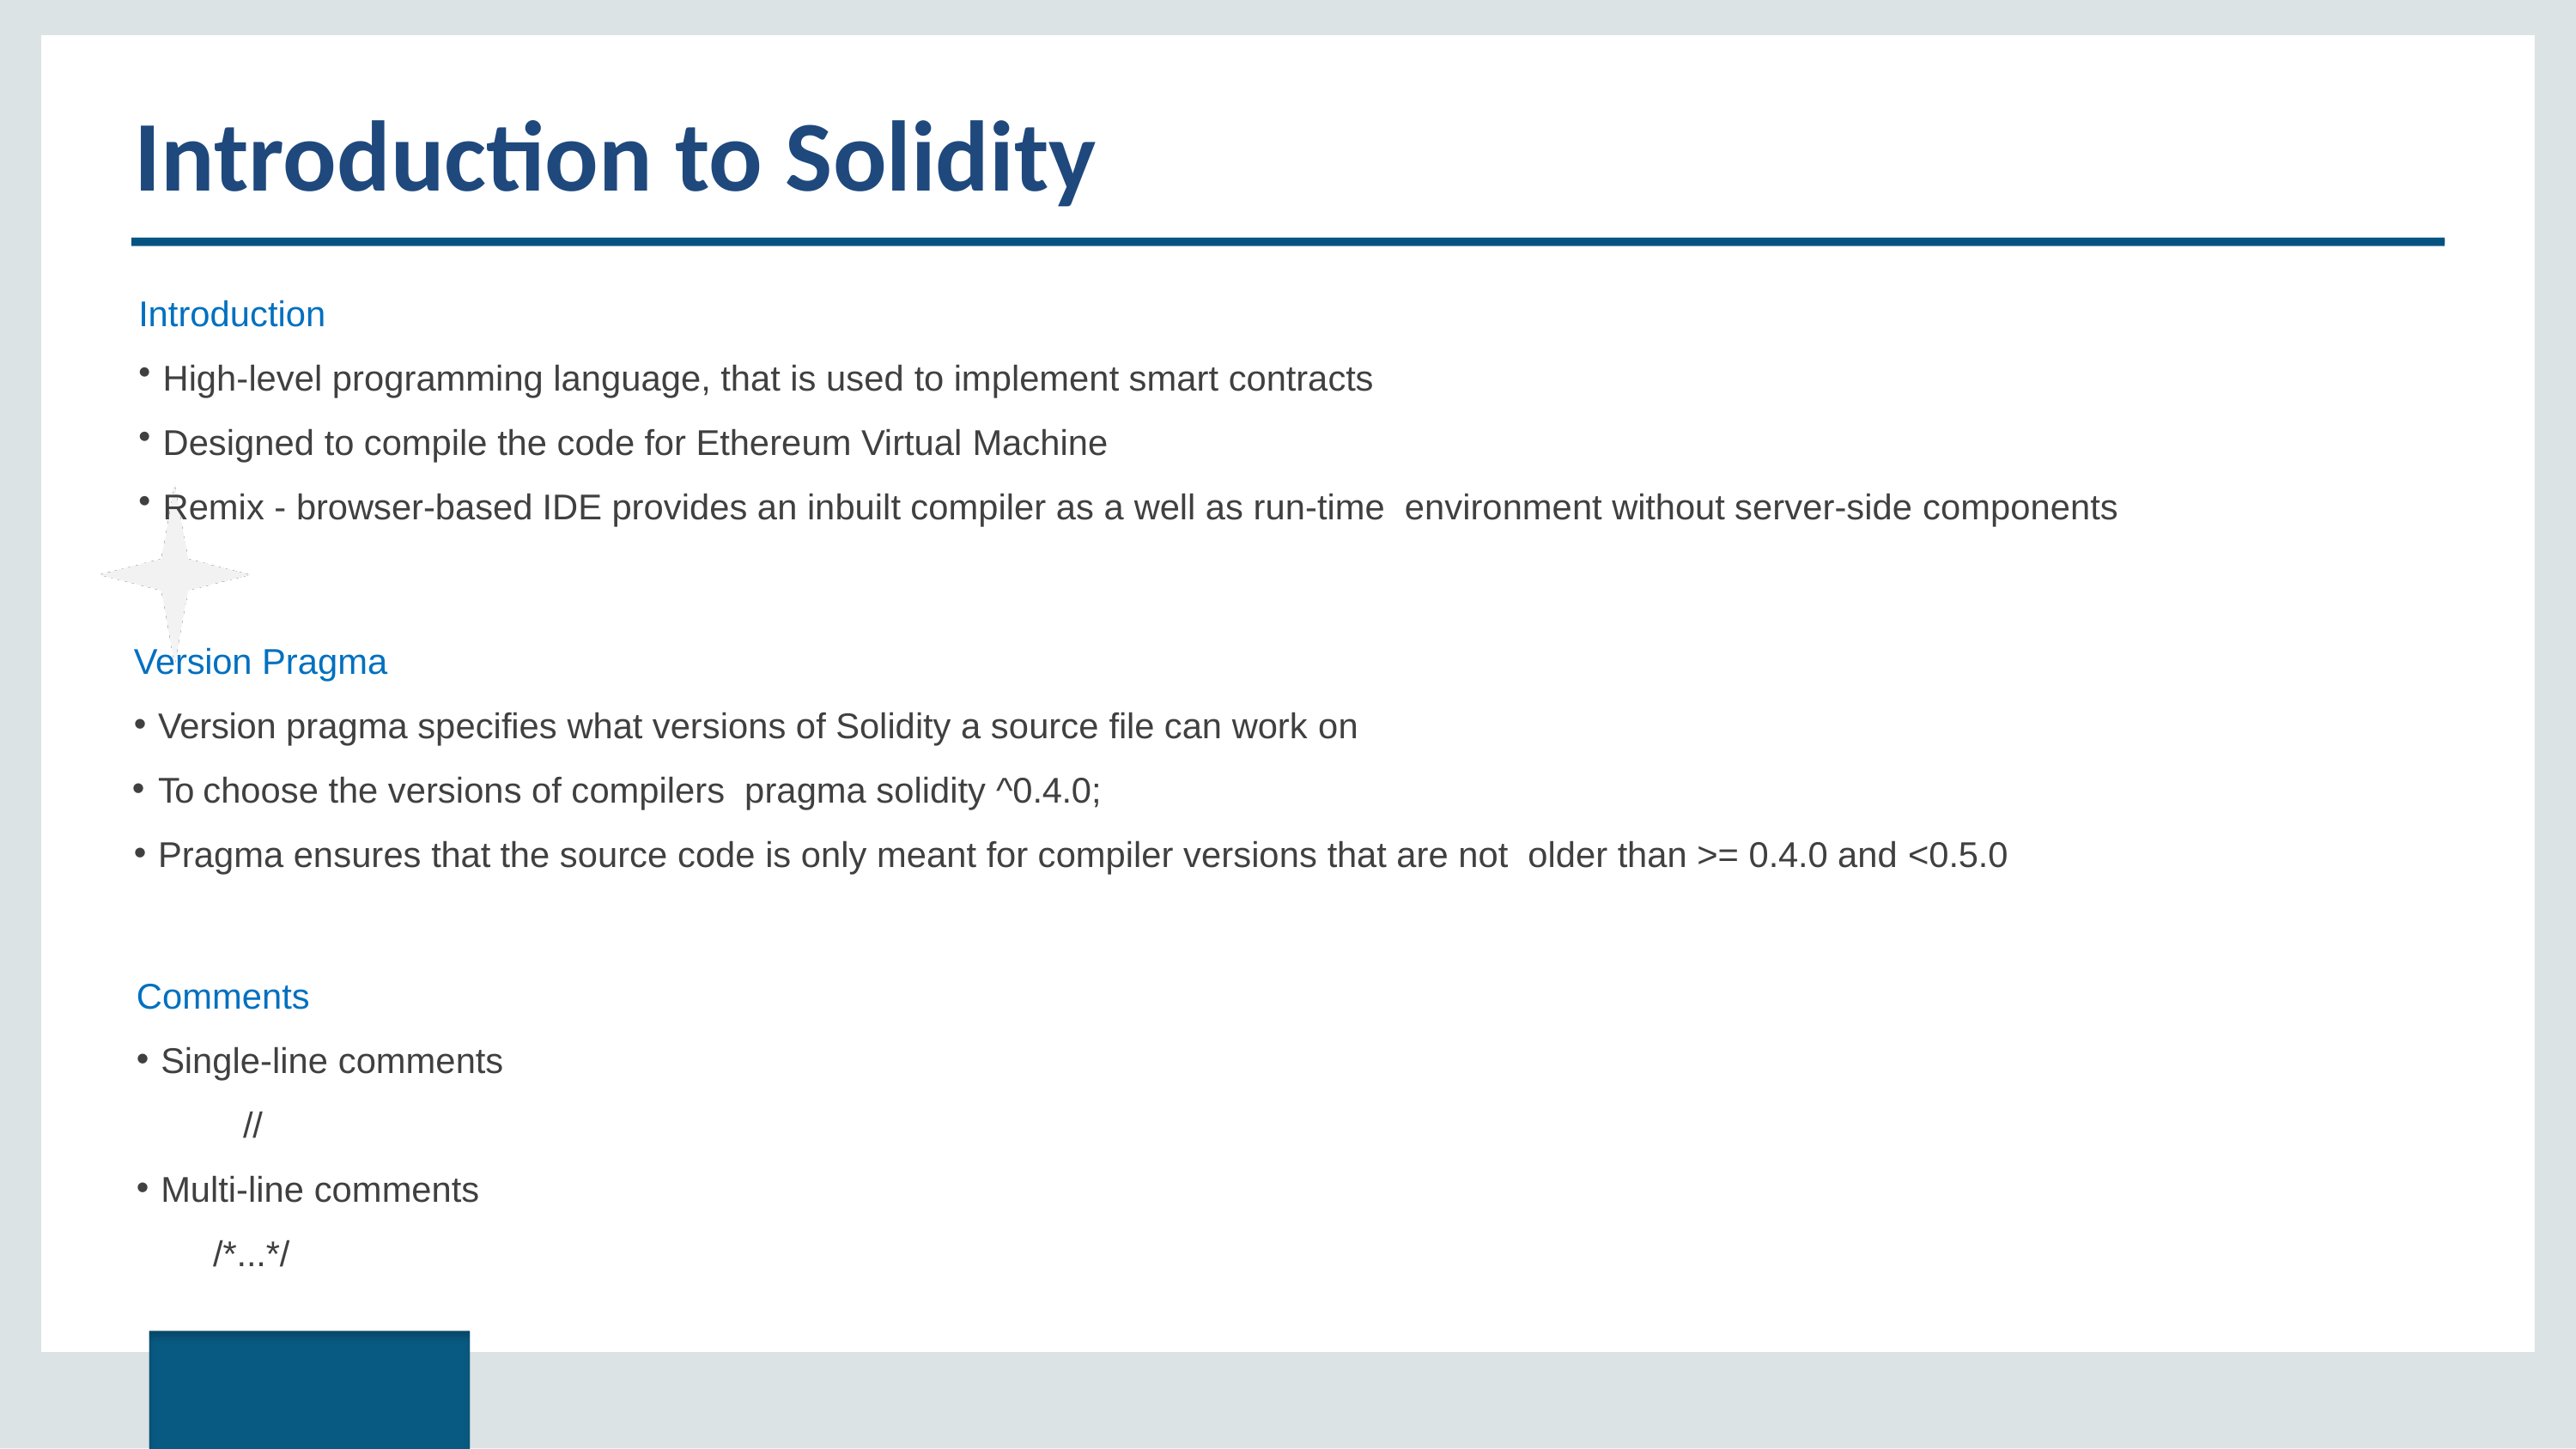

# Introduction to Solidity

Introduction
High-level programming language, that is used to implement smart contracts
Designed to compile the code for Ethereum Virtual Machine
Remix - browser-based IDE provides an inbuilt compiler as a well as run-time  environment without server-side components

Version Pragma
Version pragma specifies what versions of Solidity a source file can work on
To choose the versions of compilers  pragma solidity ^0.4.0;
Pragma ensures that the source code is only meant for compiler versions that are not  older than >= 0.4.0 and <0.5.0

Comments
Single-line comments
           //
Multi-line comments
/*...*/